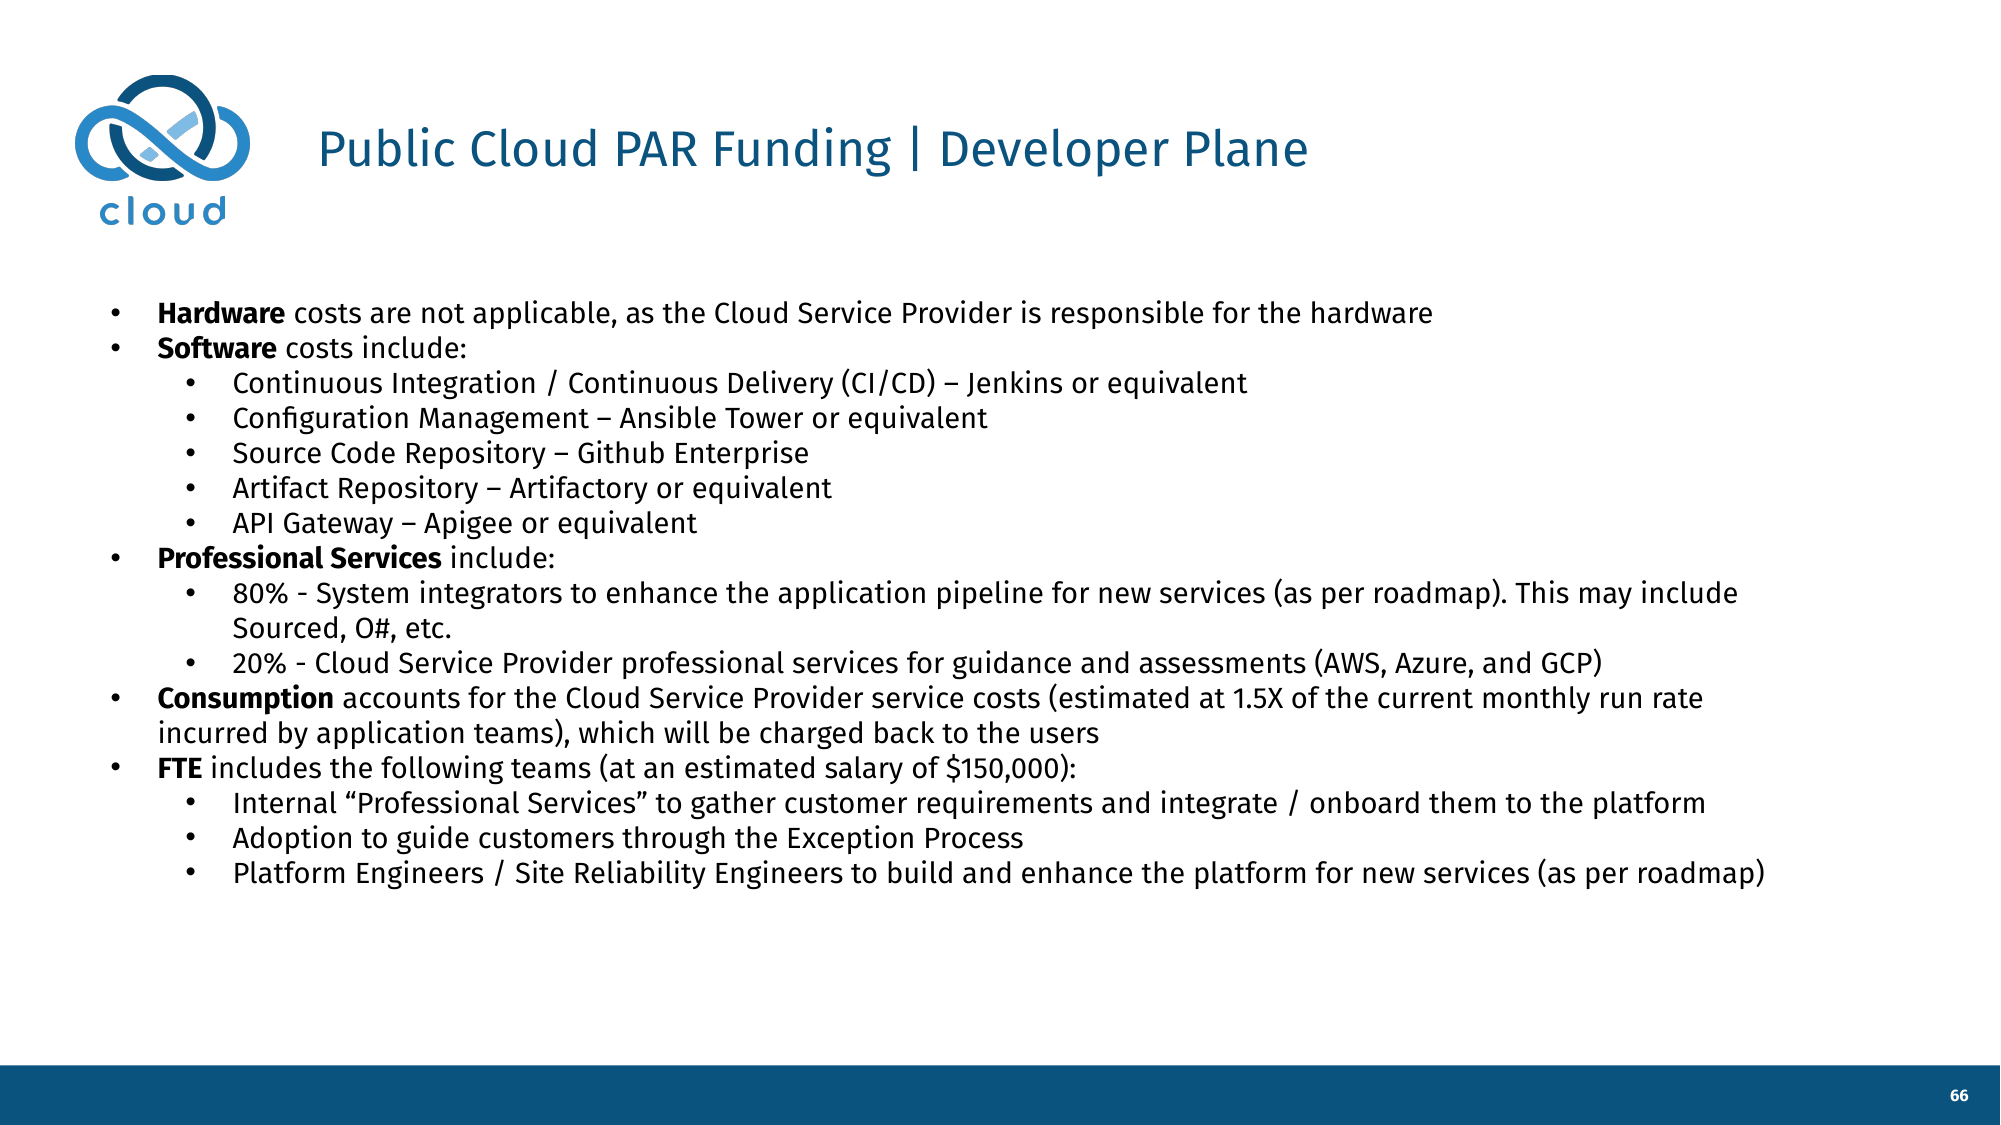

# Public Cloud PAR Funding | Developer Plane
Hardware costs are not applicable, as the Cloud Service Provider is responsible for the hardware
Software costs include:
Continuous Integration / Continuous Delivery (CI/CD) – Jenkins or equivalent
Configuration Management – Ansible Tower or equivalent
Source Code Repository – Github Enterprise
Artifact Repository – Artifactory or equivalent
API Gateway – Apigee or equivalent
Professional Services include:
80% - System integrators to enhance the application pipeline for new services (as per roadmap). This may include Sourced, O#, etc.
20% - Cloud Service Provider professional services for guidance and assessments (AWS, Azure, and GCP)
Consumption accounts for the Cloud Service Provider service costs (estimated at 1.5X of the current monthly run rate incurred by application teams), which will be charged back to the users
FTE includes the following teams (at an estimated salary of $150,000):
Internal “Professional Services” to gather customer requirements and integrate / onboard them to the platform
Adoption to guide customers through the Exception Process
Platform Engineers / Site Reliability Engineers to build and enhance the platform for new services (as per roadmap)

66